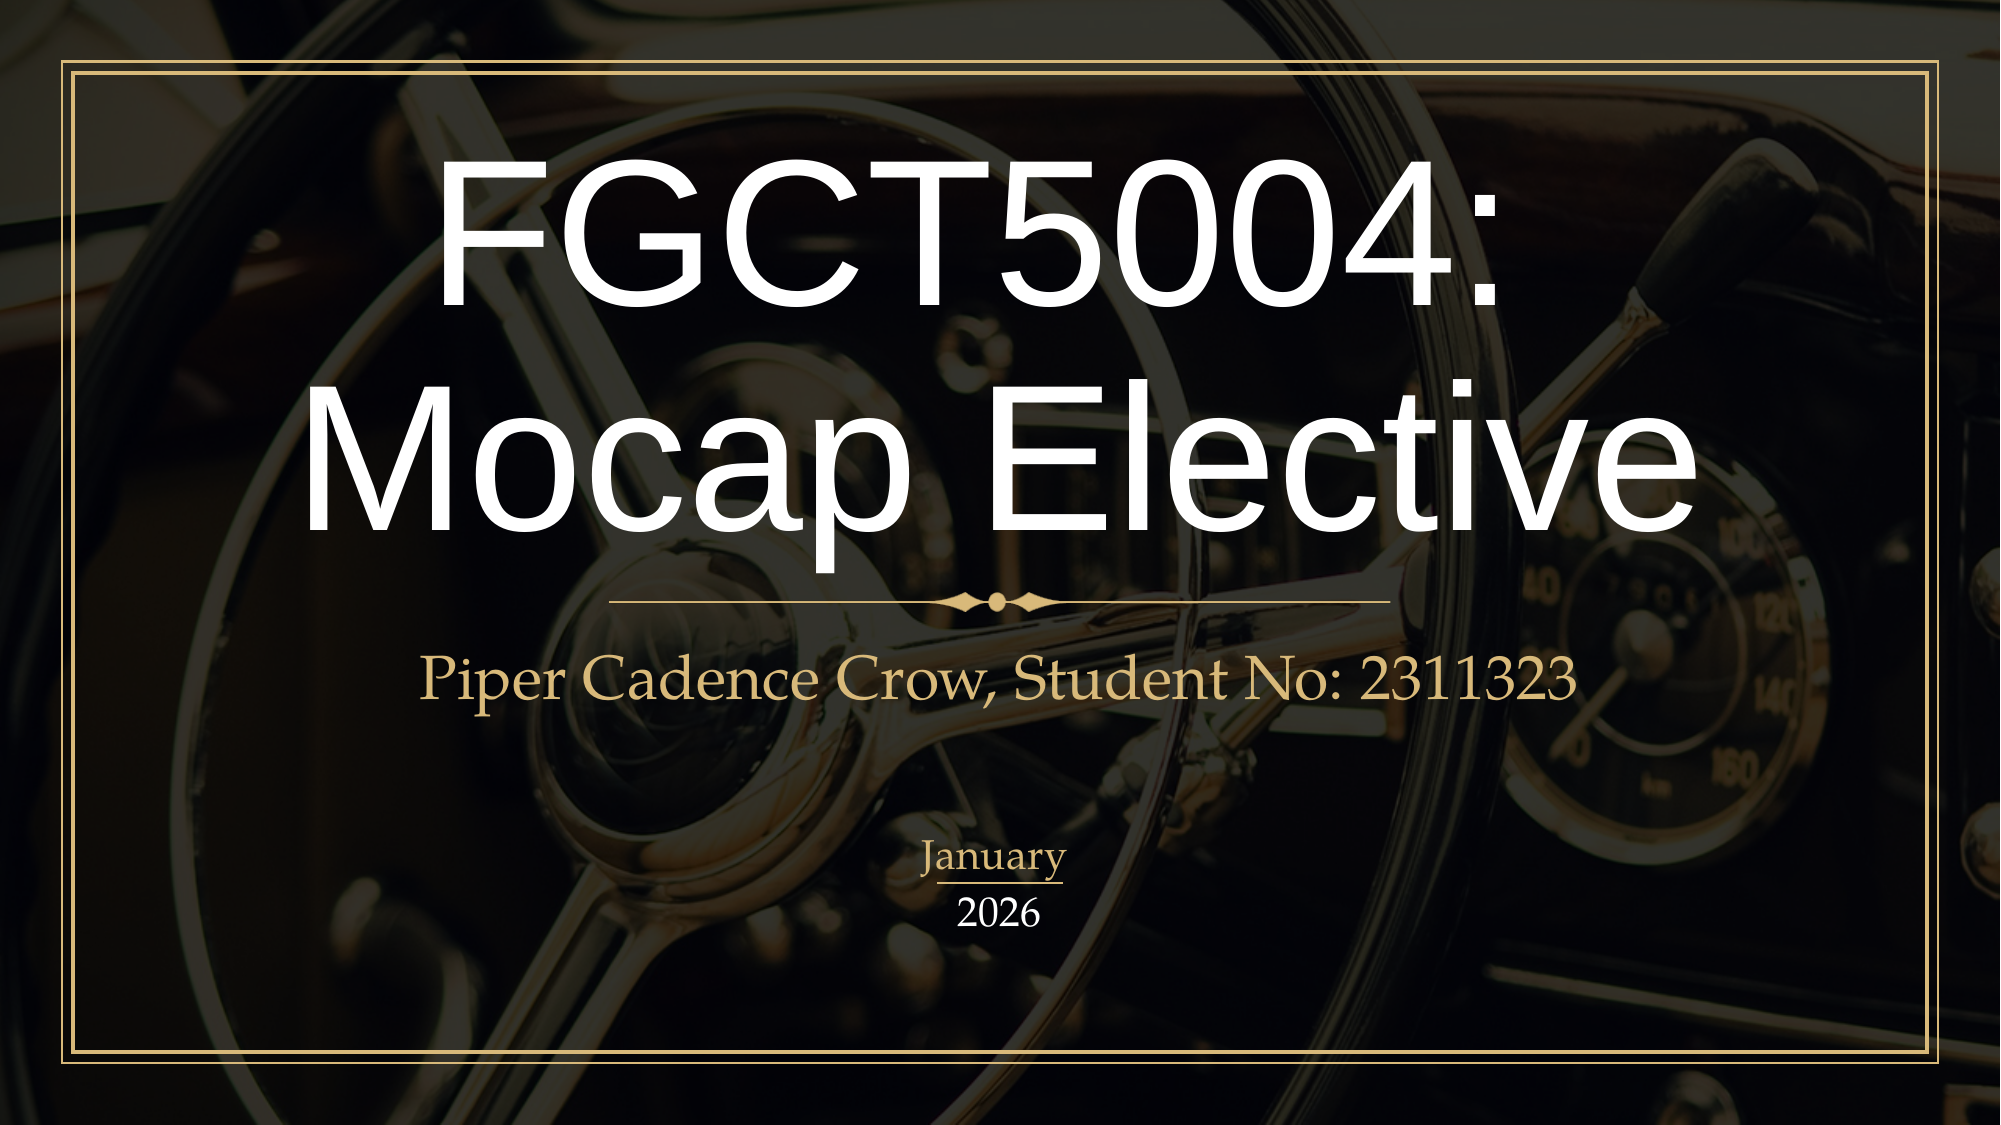

# FGCT5004: Mocap Elective
Piper Cadence Crow, Student No: 2311323
January
2026